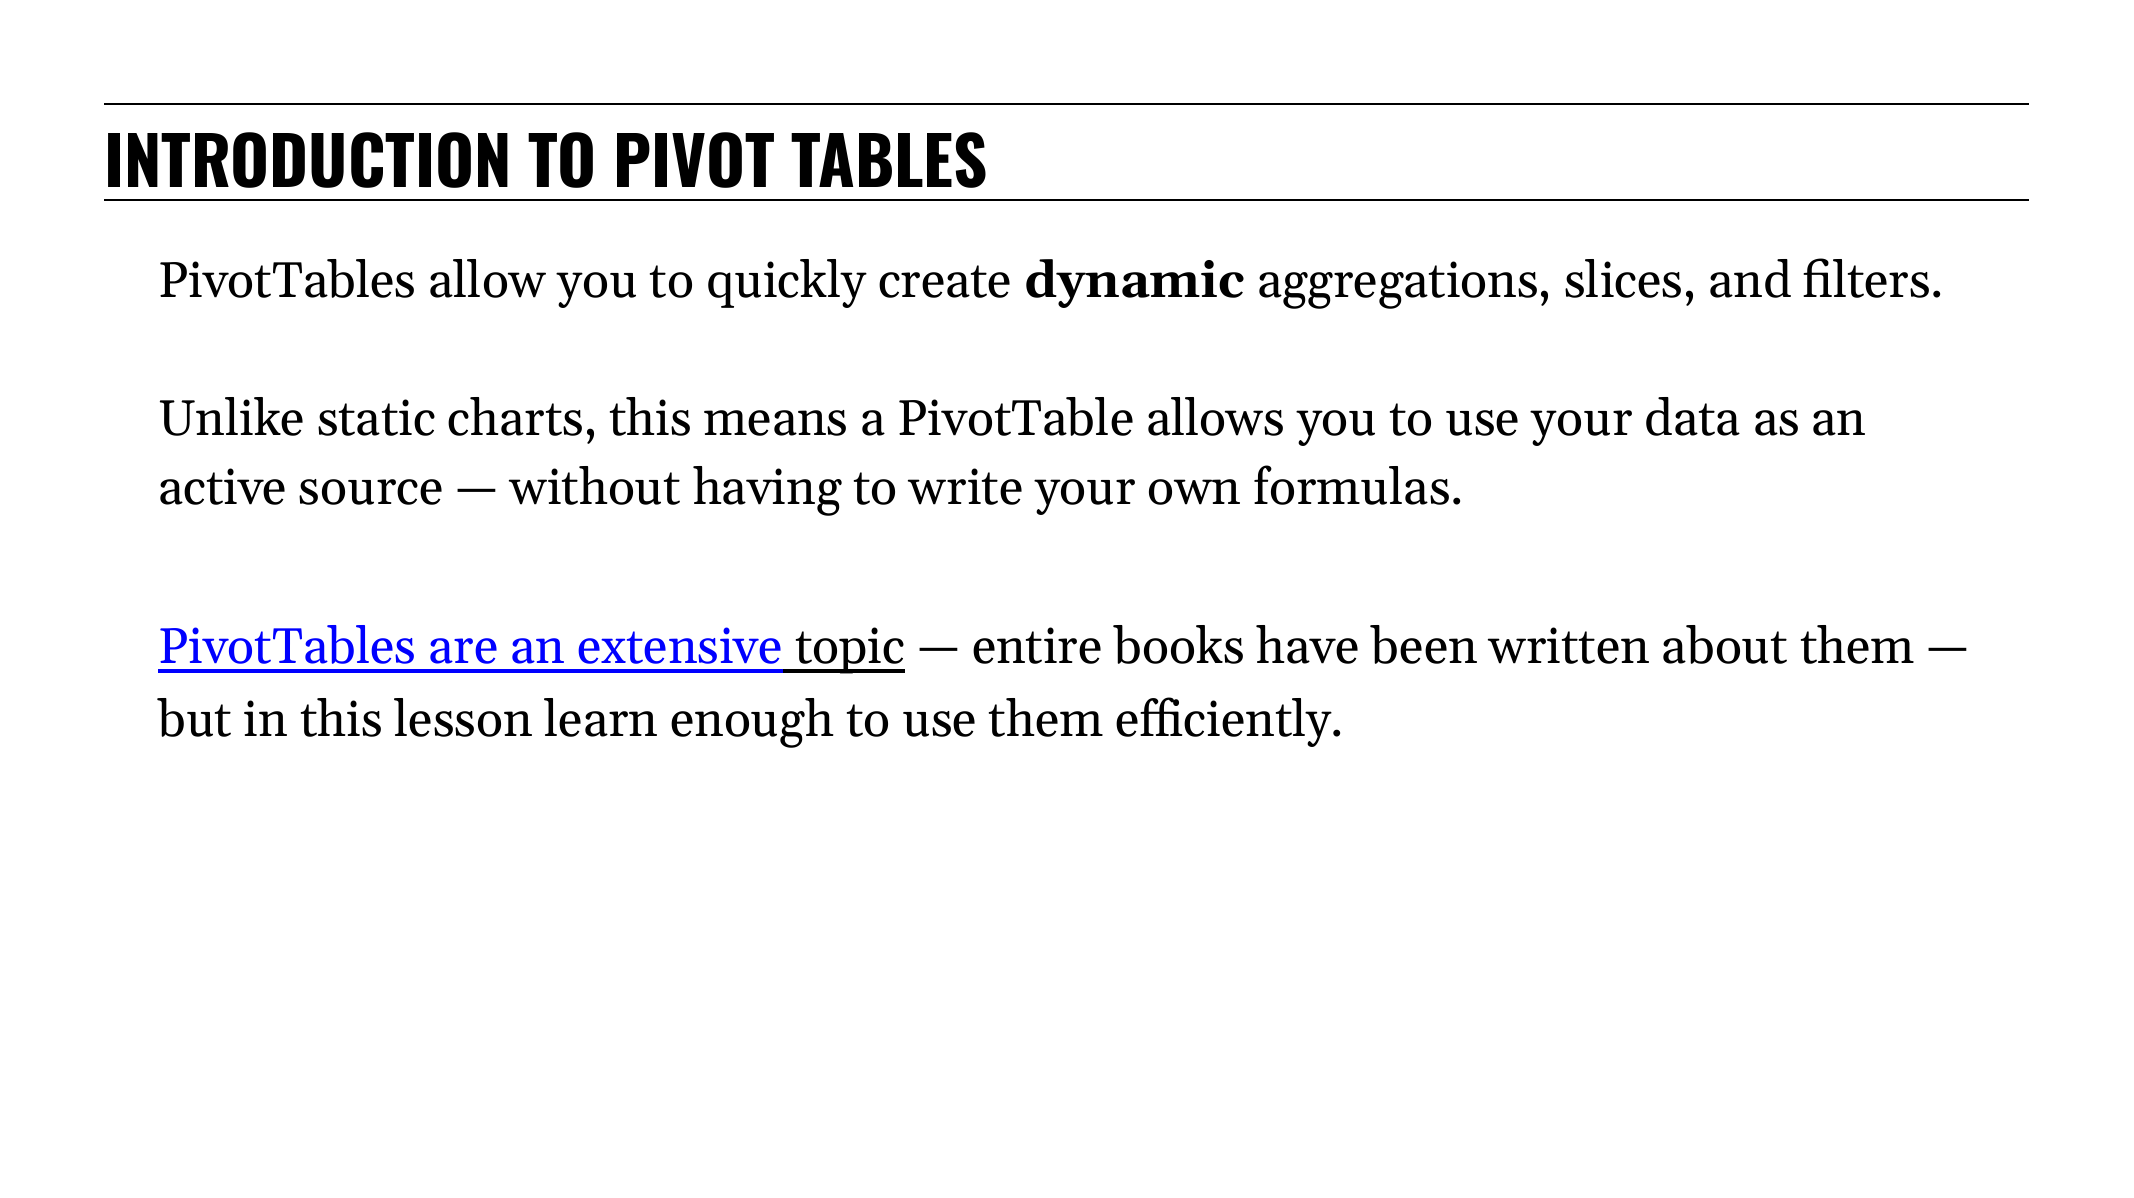

INTRODUCTION TO PIVOT TABLES
PivotTables allow you to quickly create dynamic aggregations, slices, and filters.

Unlike static charts, this means a PivotTable allows you to use your data as an active source — without having to write your own formulas.
PivotTables are an extensive topic — entire books have been written about them — but in this lesson learn enough to use them efficiently.